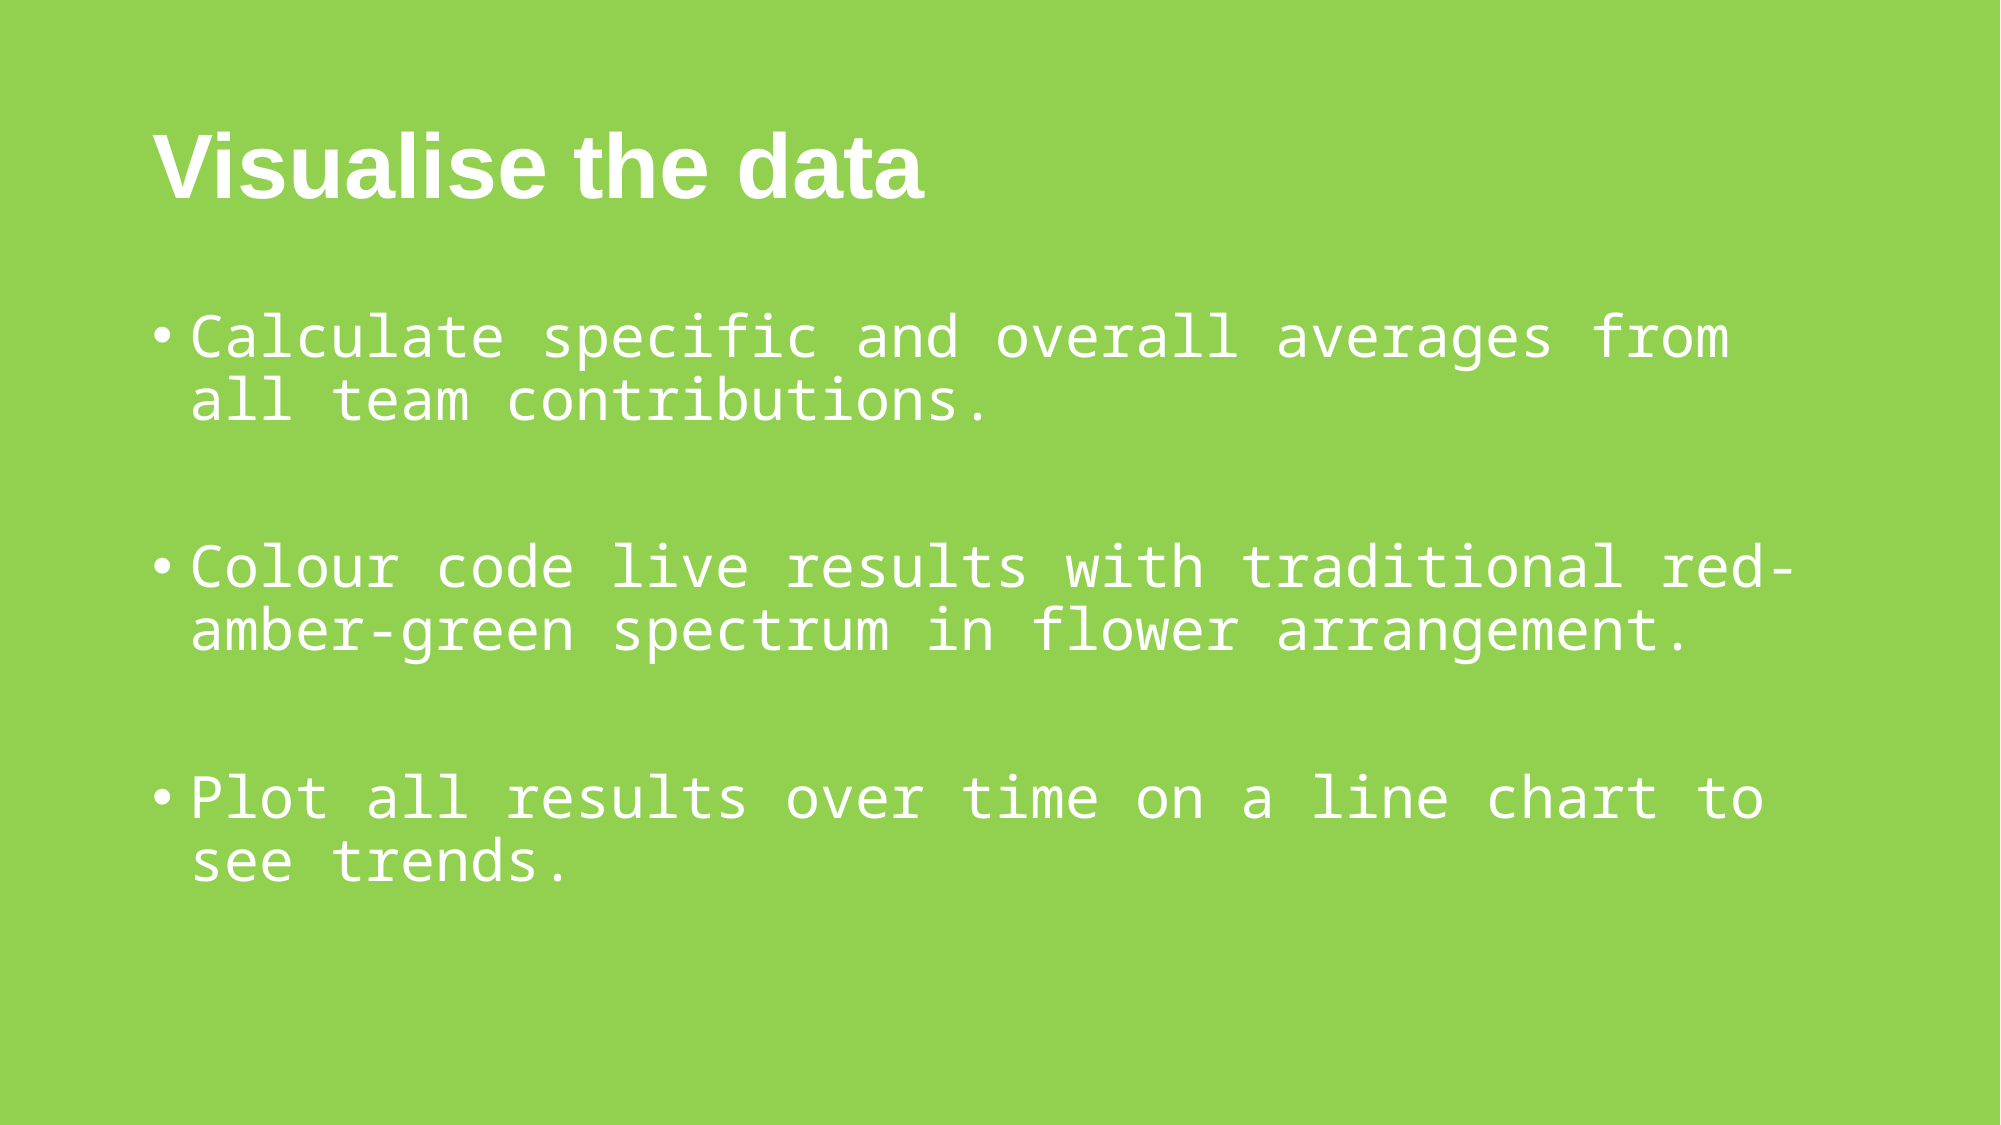

# Visualise the data
Calculate specific and overall averages from all team contributions.

Colour code live results with traditional red-amber-green spectrum in flower arrangement.

Plot all results over time on a line chart to see trends.